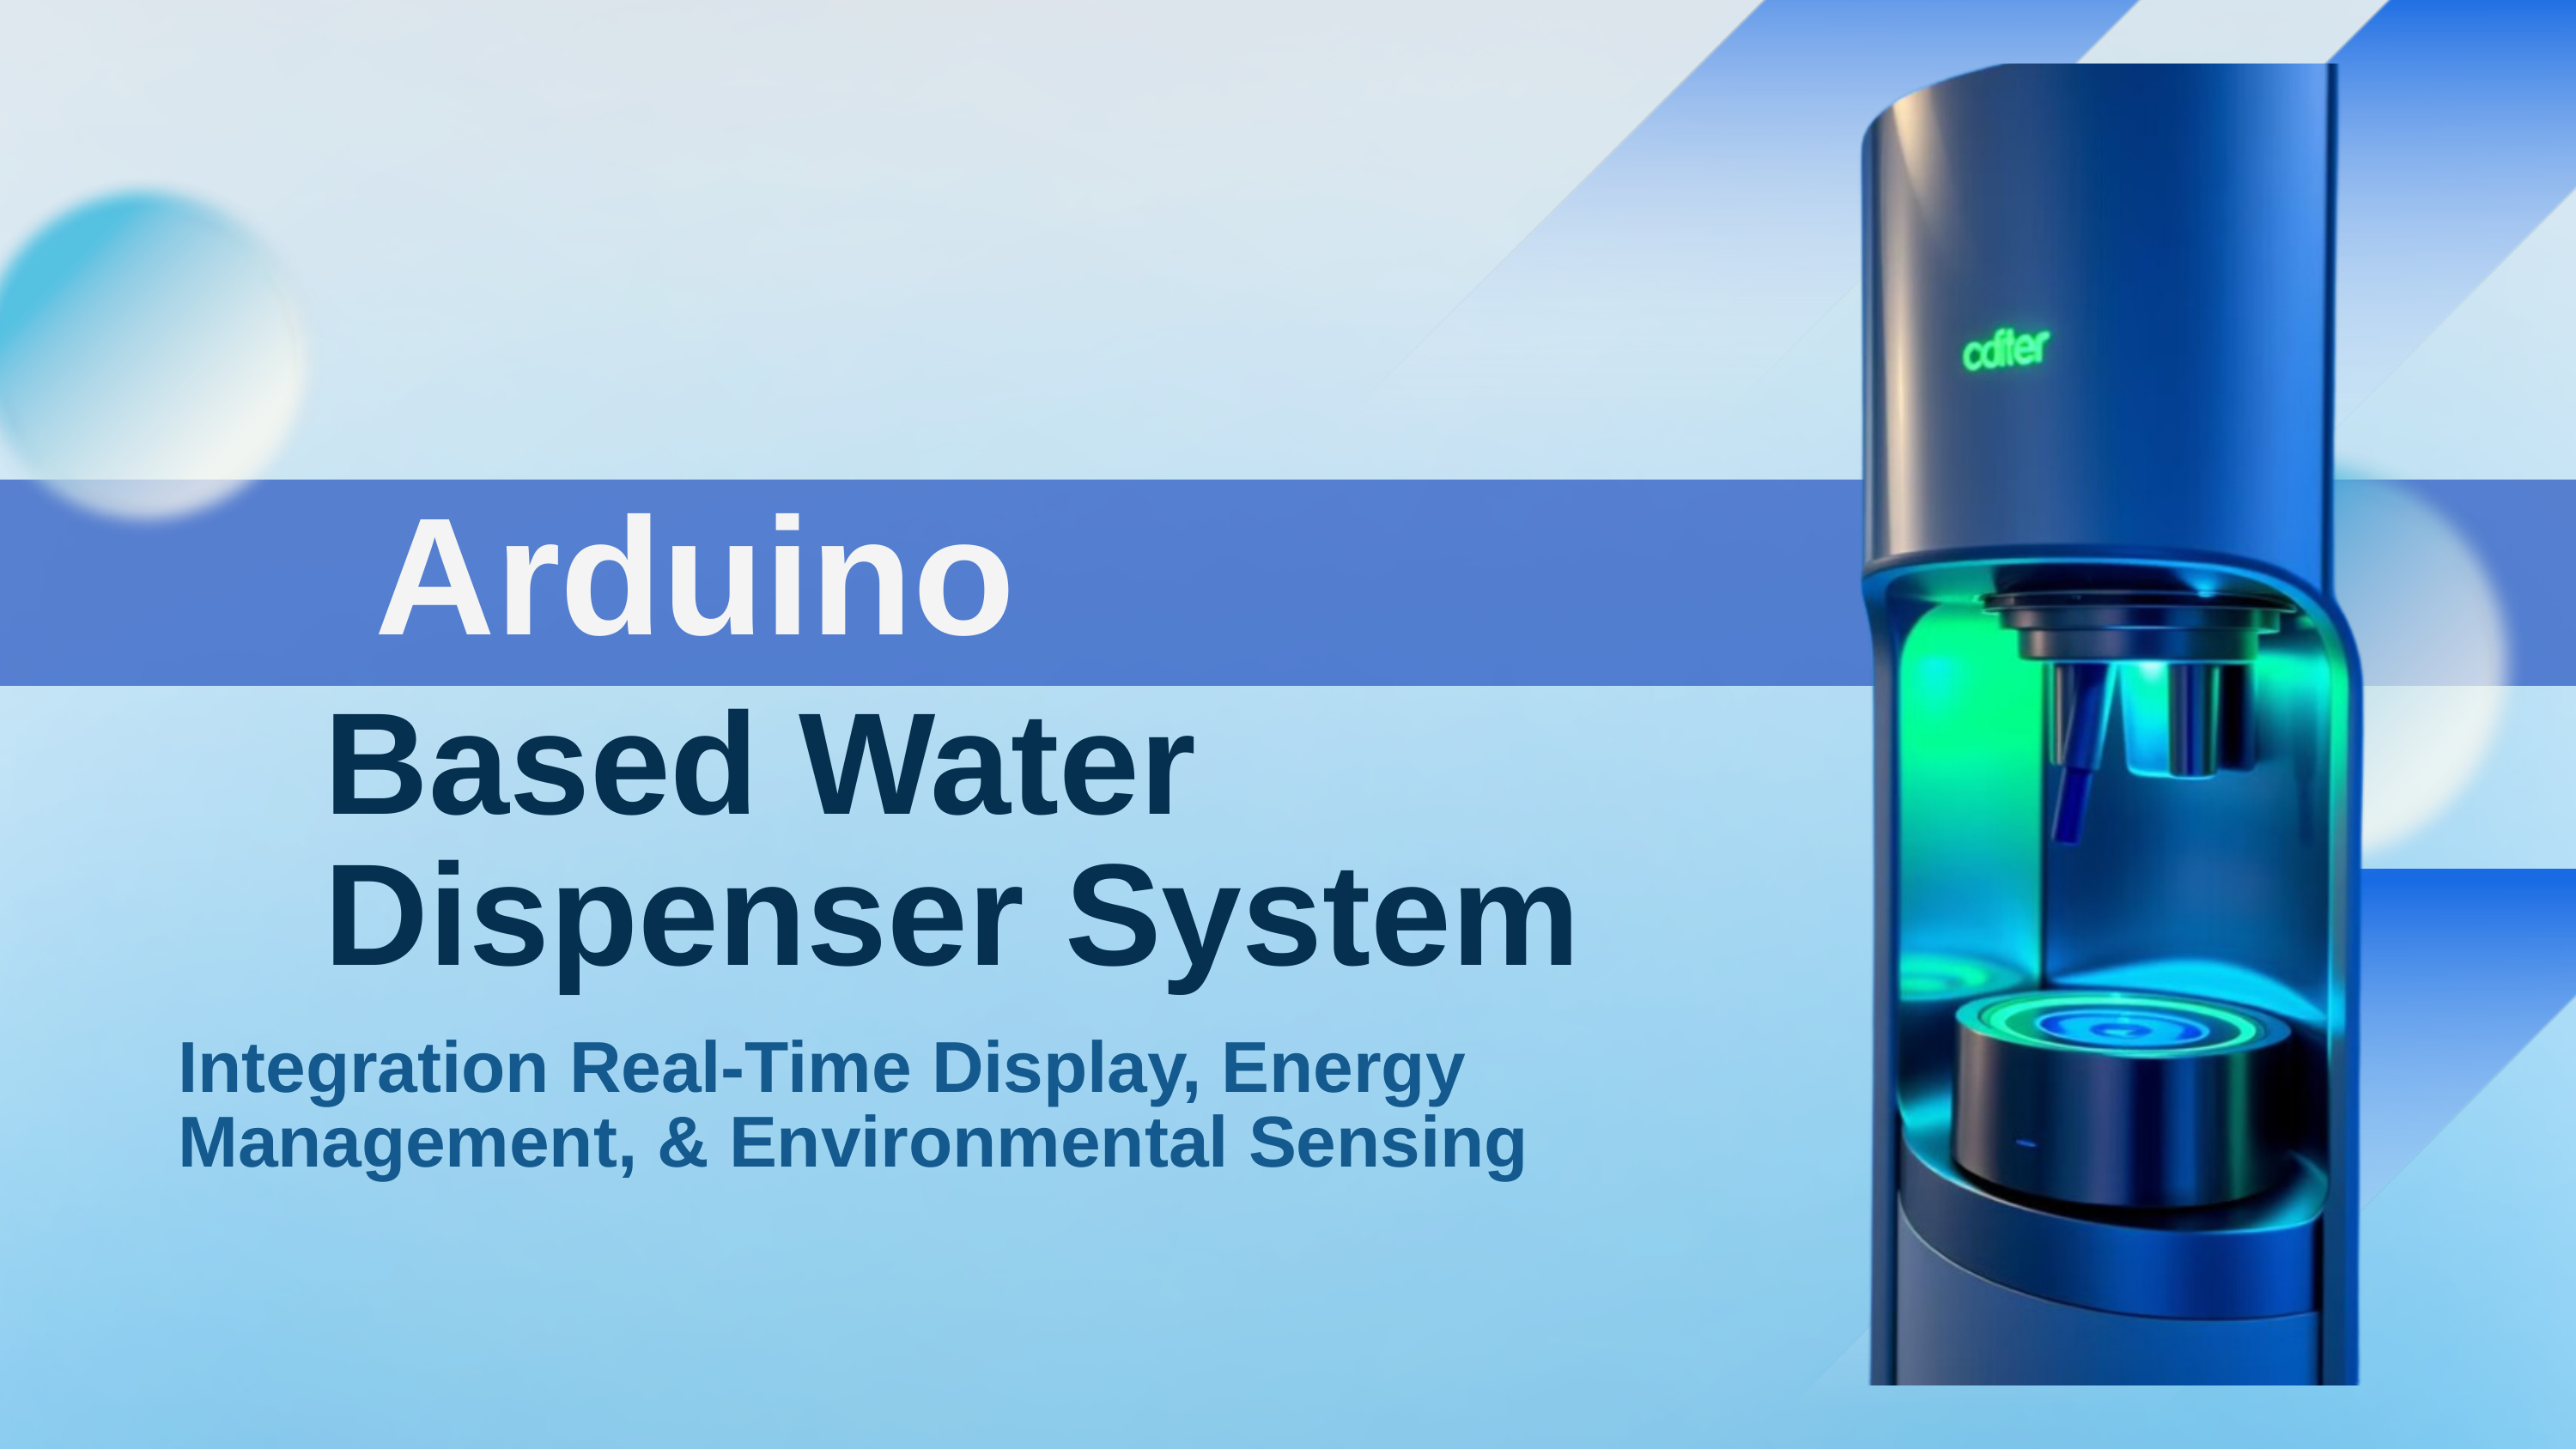

Arduino
Based Water
Dispenser System

Integration Real-Time Display, Energy Management, & Environmental Sensing